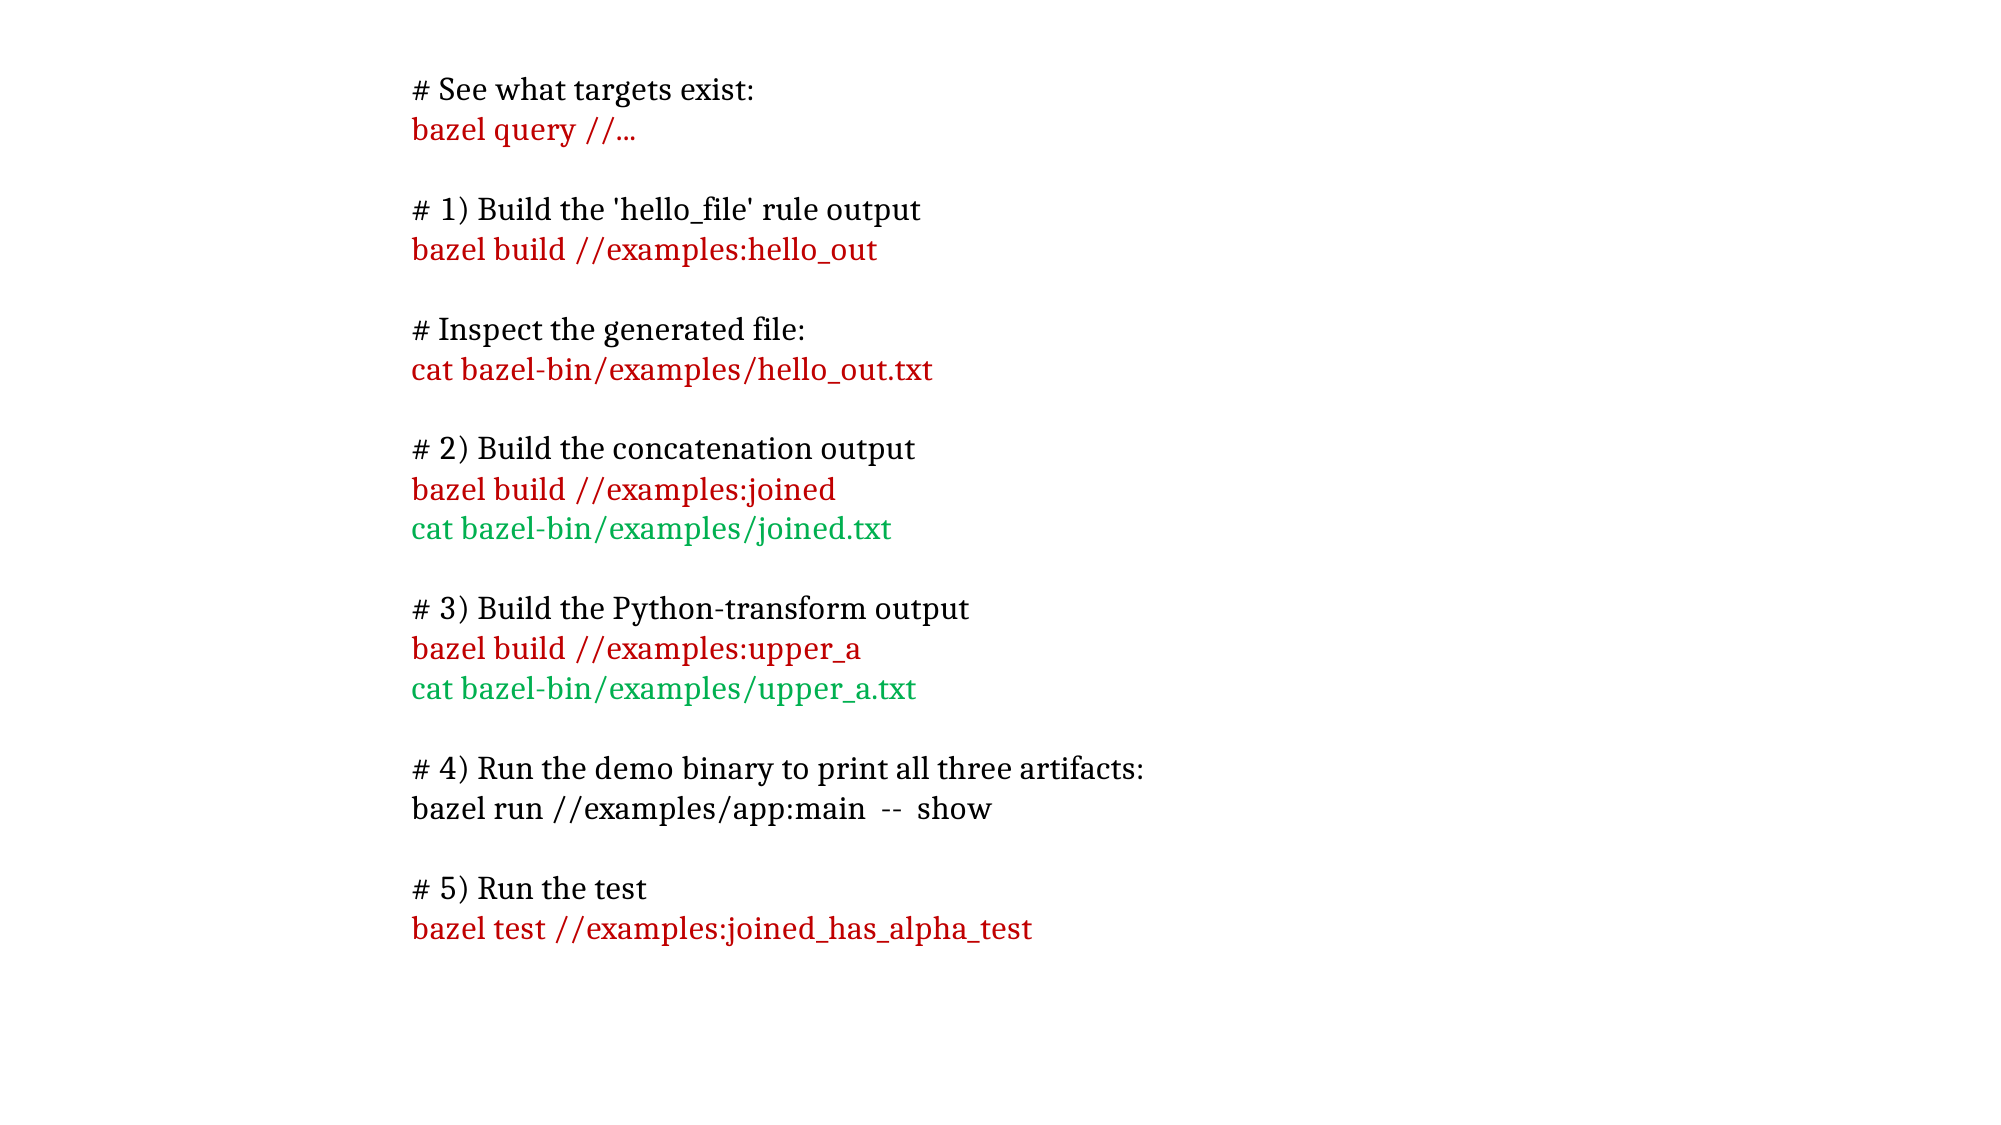

# See what targets exist:
bazel query //...

# 1) Build the 'hello_file' rule output
bazel build //examples:hello_out

# Inspect the generated file:
cat bazel-bin/examples/hello_out.txt

# 2) Build the concatenation output
bazel build //examples:joined
cat bazel-bin/examples/joined.txt

# 3) Build the Python-transform output
bazel build //examples:upper_a
cat bazel-bin/examples/upper_a.txt

# 4) Run the demo binary to print all three artifacts:
bazel run //examples/app:main  --  show

# 5) Run the test
bazel test //examples:joined_has_alpha_test